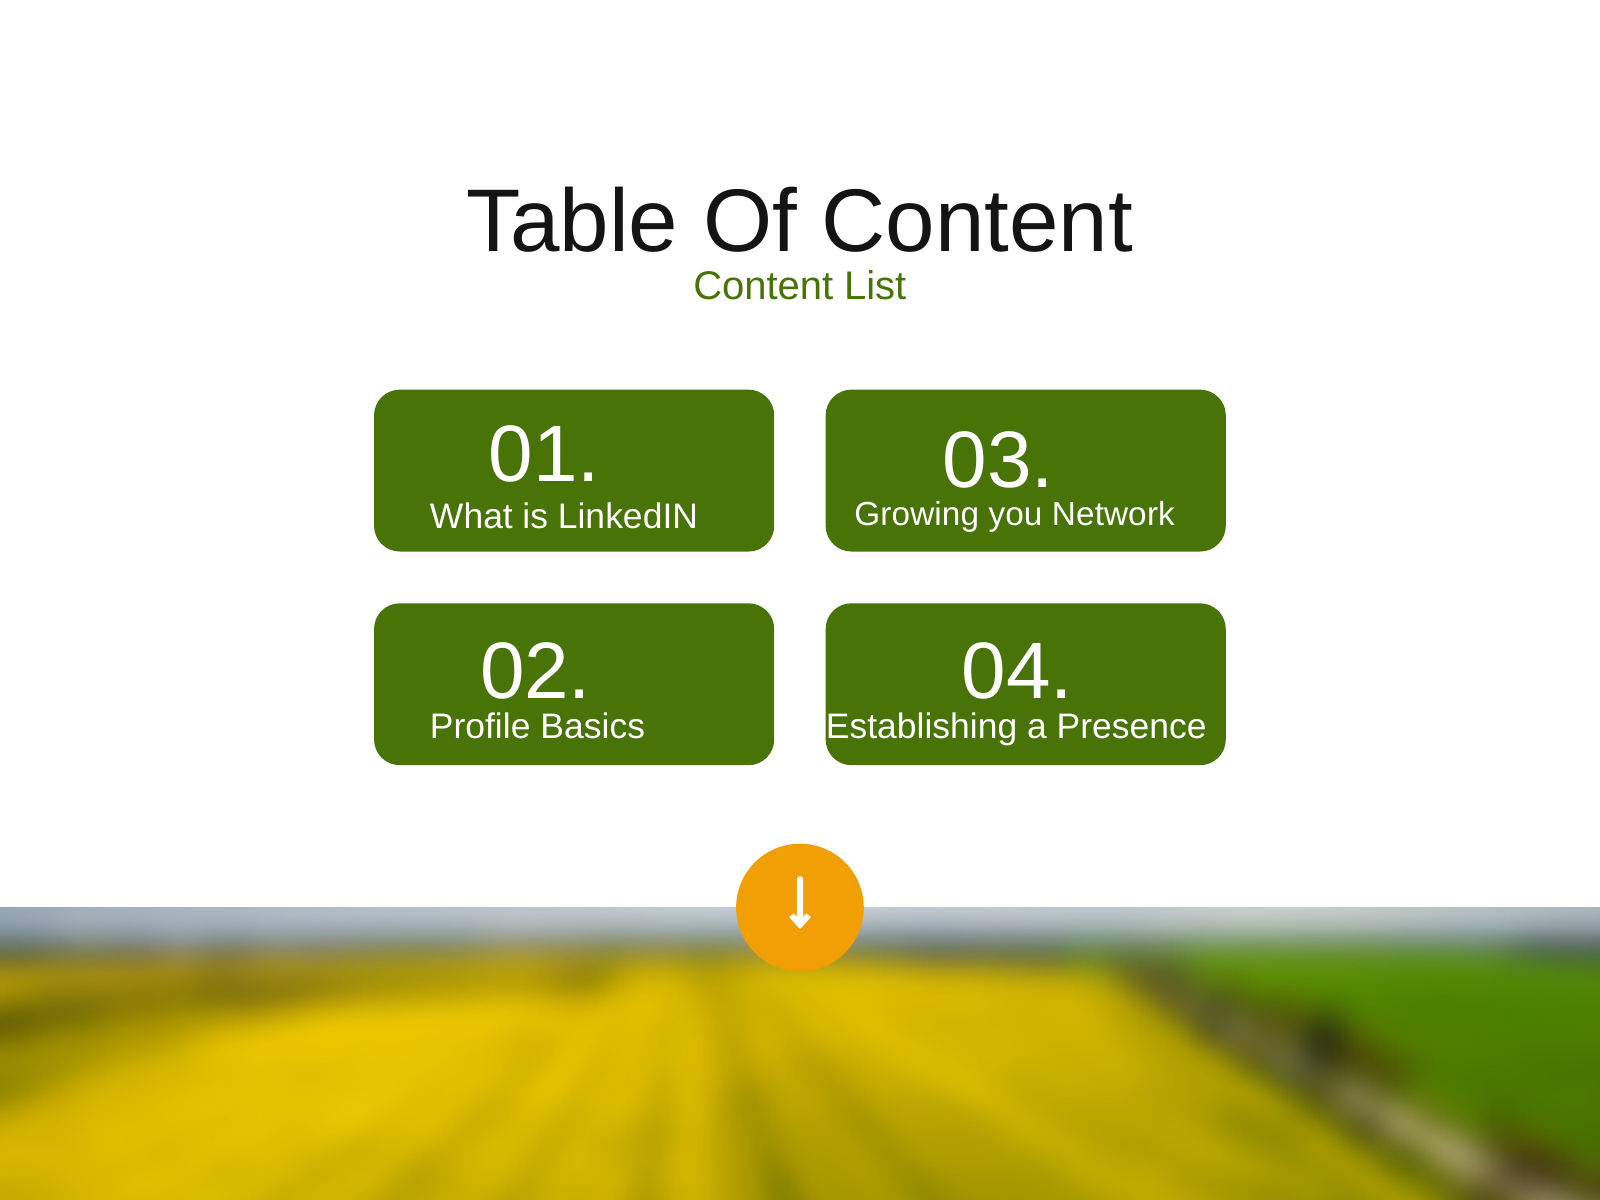

Table Of Content
Content List

01.
03.
Growing you Network
What is LinkedIN

02.
04.
Profile Basics
Establishing a Presence